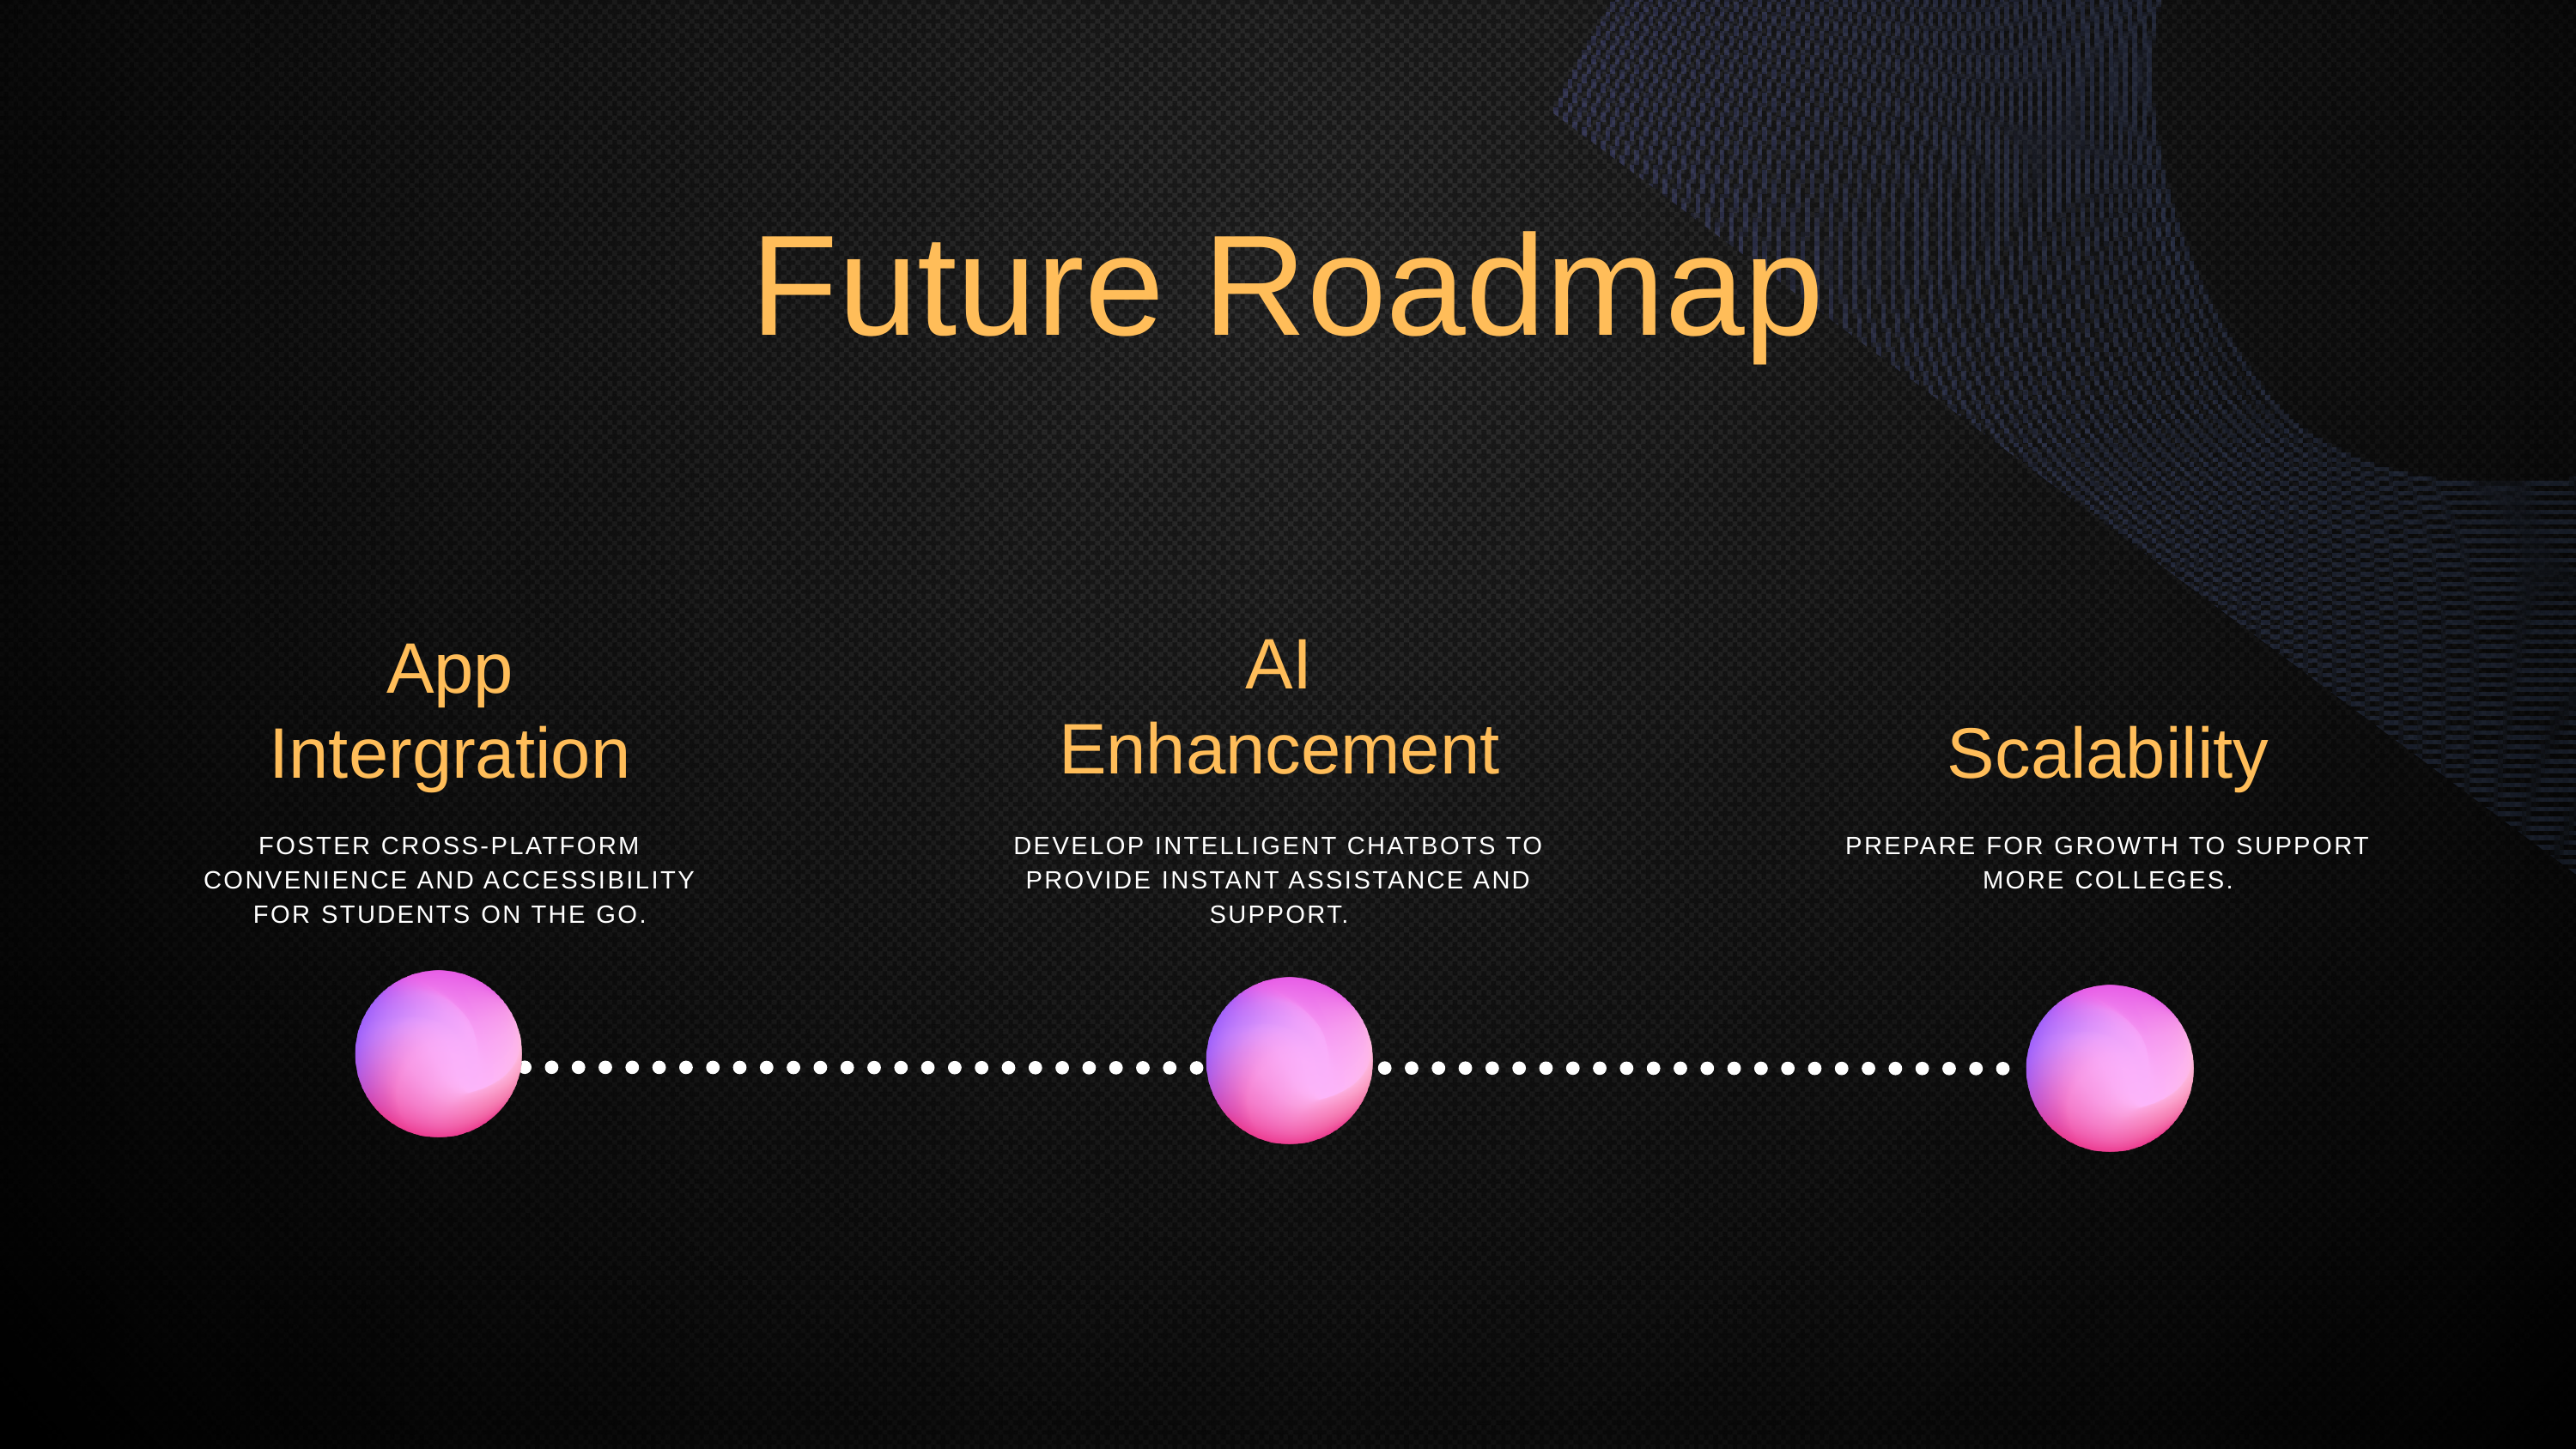

Future Roadmap
AI
Enhancement
App Intergration
Scalability
FOSTER CROSS-PLATFORM CONVENIENCE AND ACCESSIBILITY FOR STUDENTS ON THE GO.
DEVELOP INTELLIGENT CHATBOTS TO PROVIDE INSTANT ASSISTANCE AND SUPPORT.
PREPARE FOR GROWTH TO SUPPORT MORE COLLEGES.